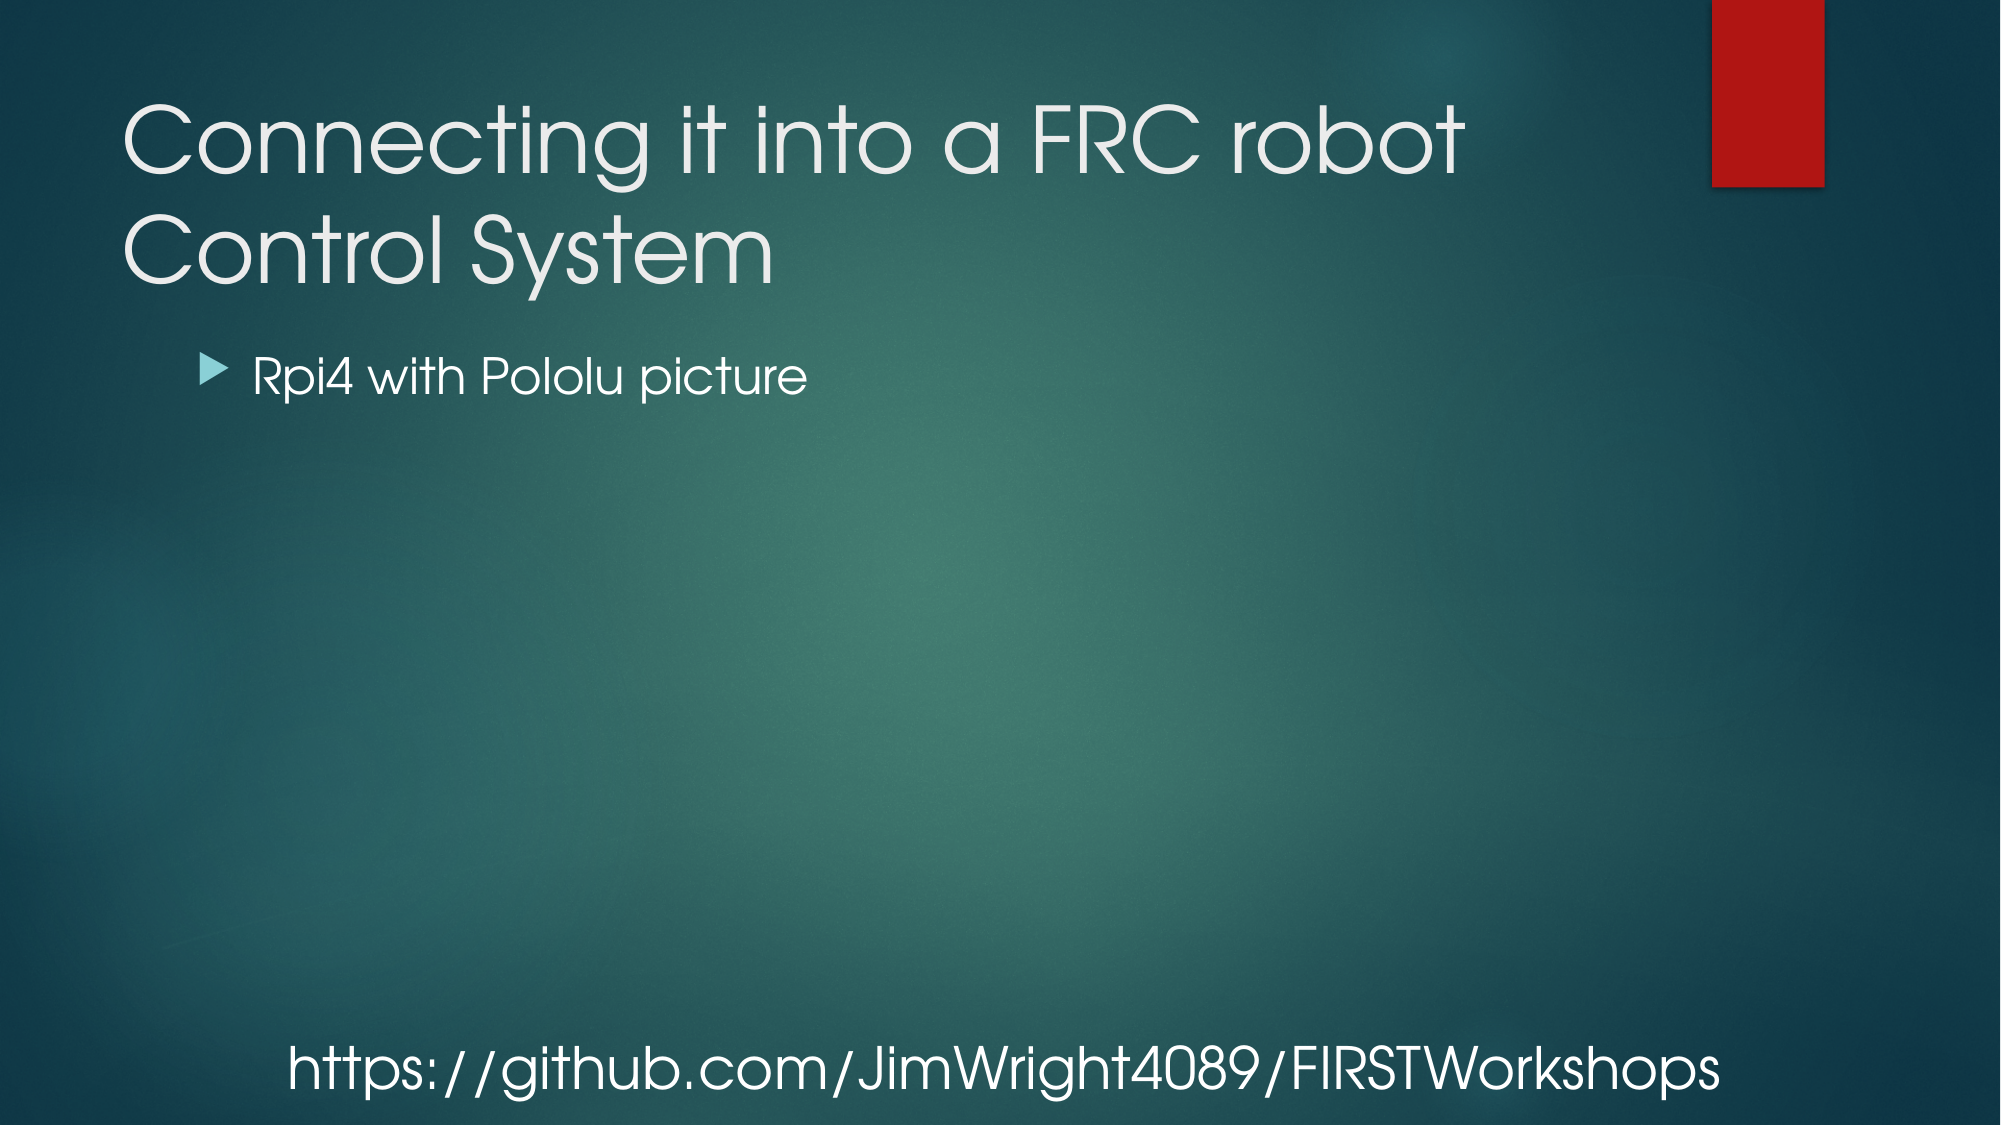

# Connecting it into a FRC robot Control System
Rpi4 with Pololu picture

https://github.com/JimWright4089/FIRSTWorkshops